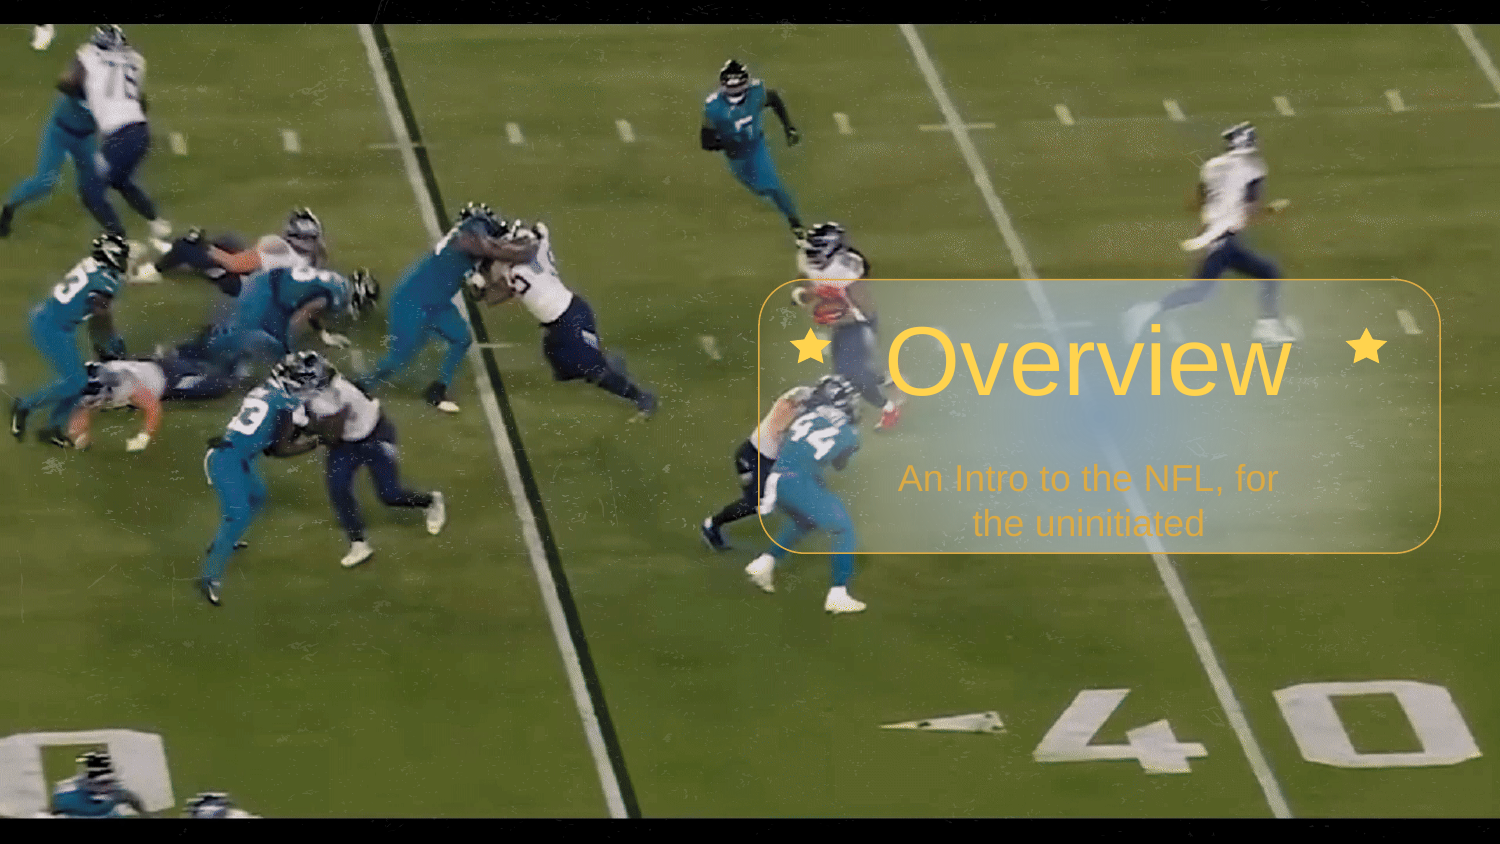

# Overview

An Intro to the NFL, for the uninitiated